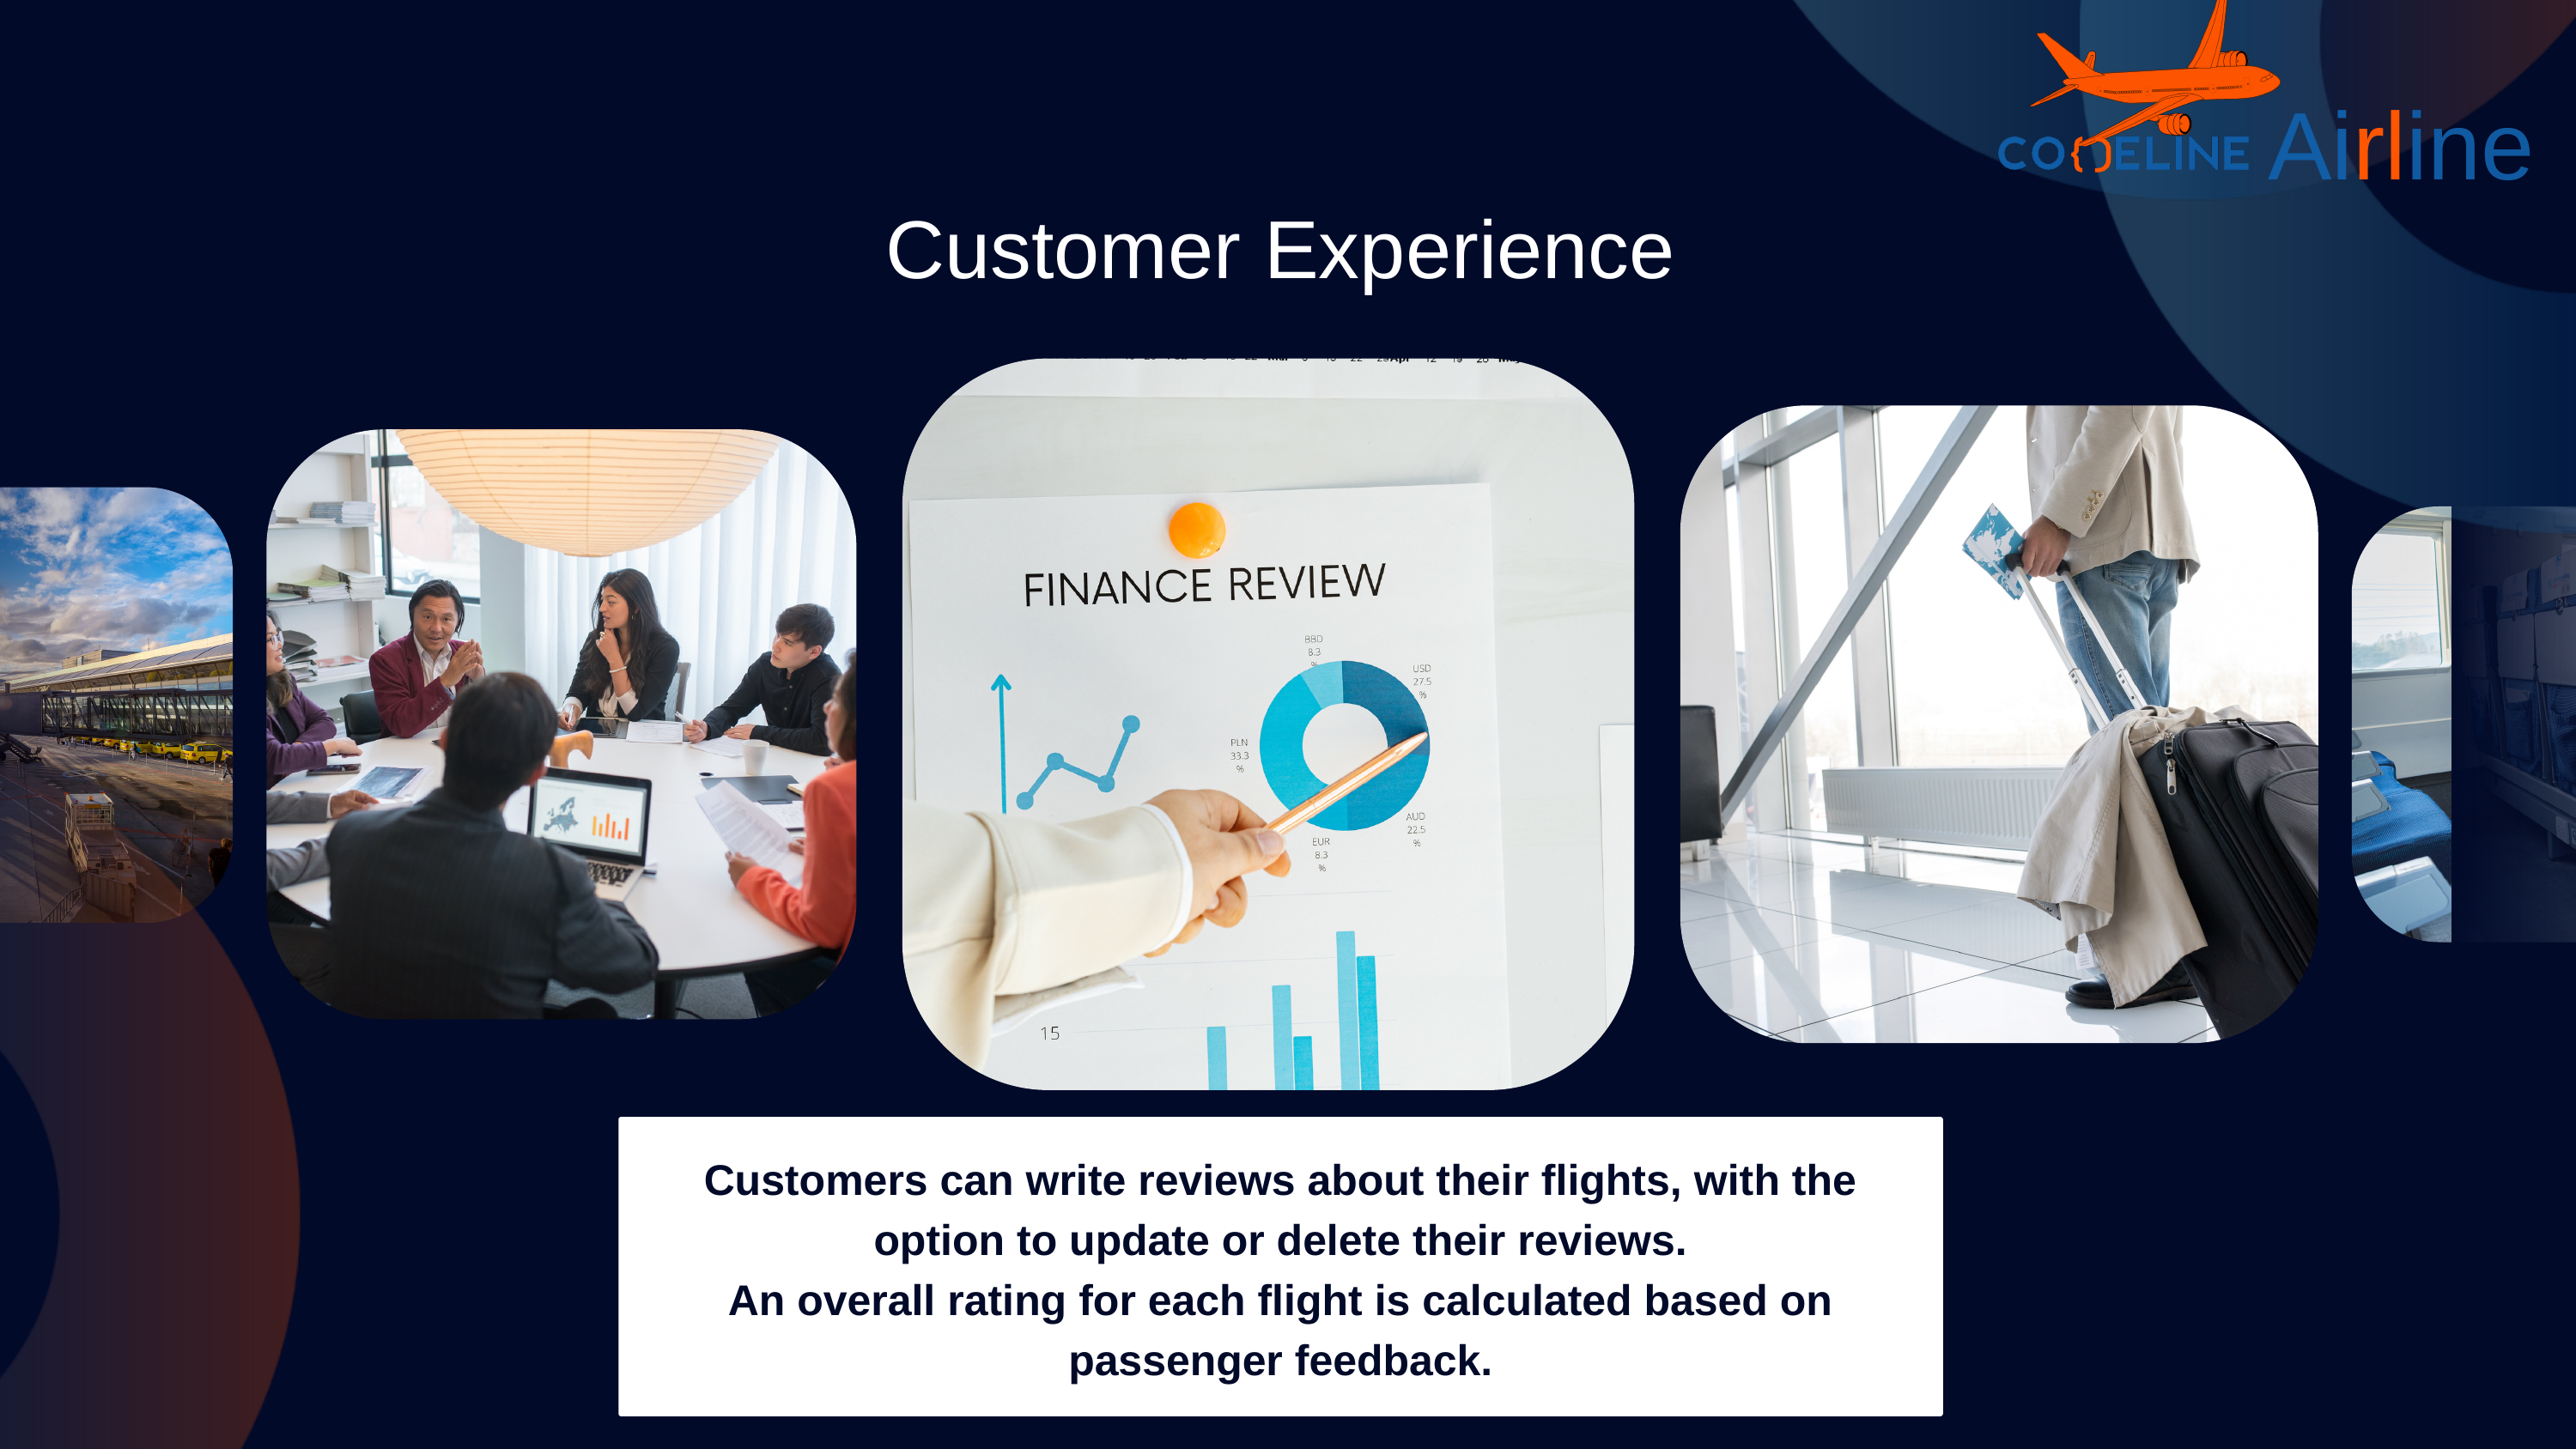

Airline

Customer Experience

Customers can write reviews about their flights, with the option to update or delete their reviews.
An overall rating for each flight is calculated based on passenger feedback.